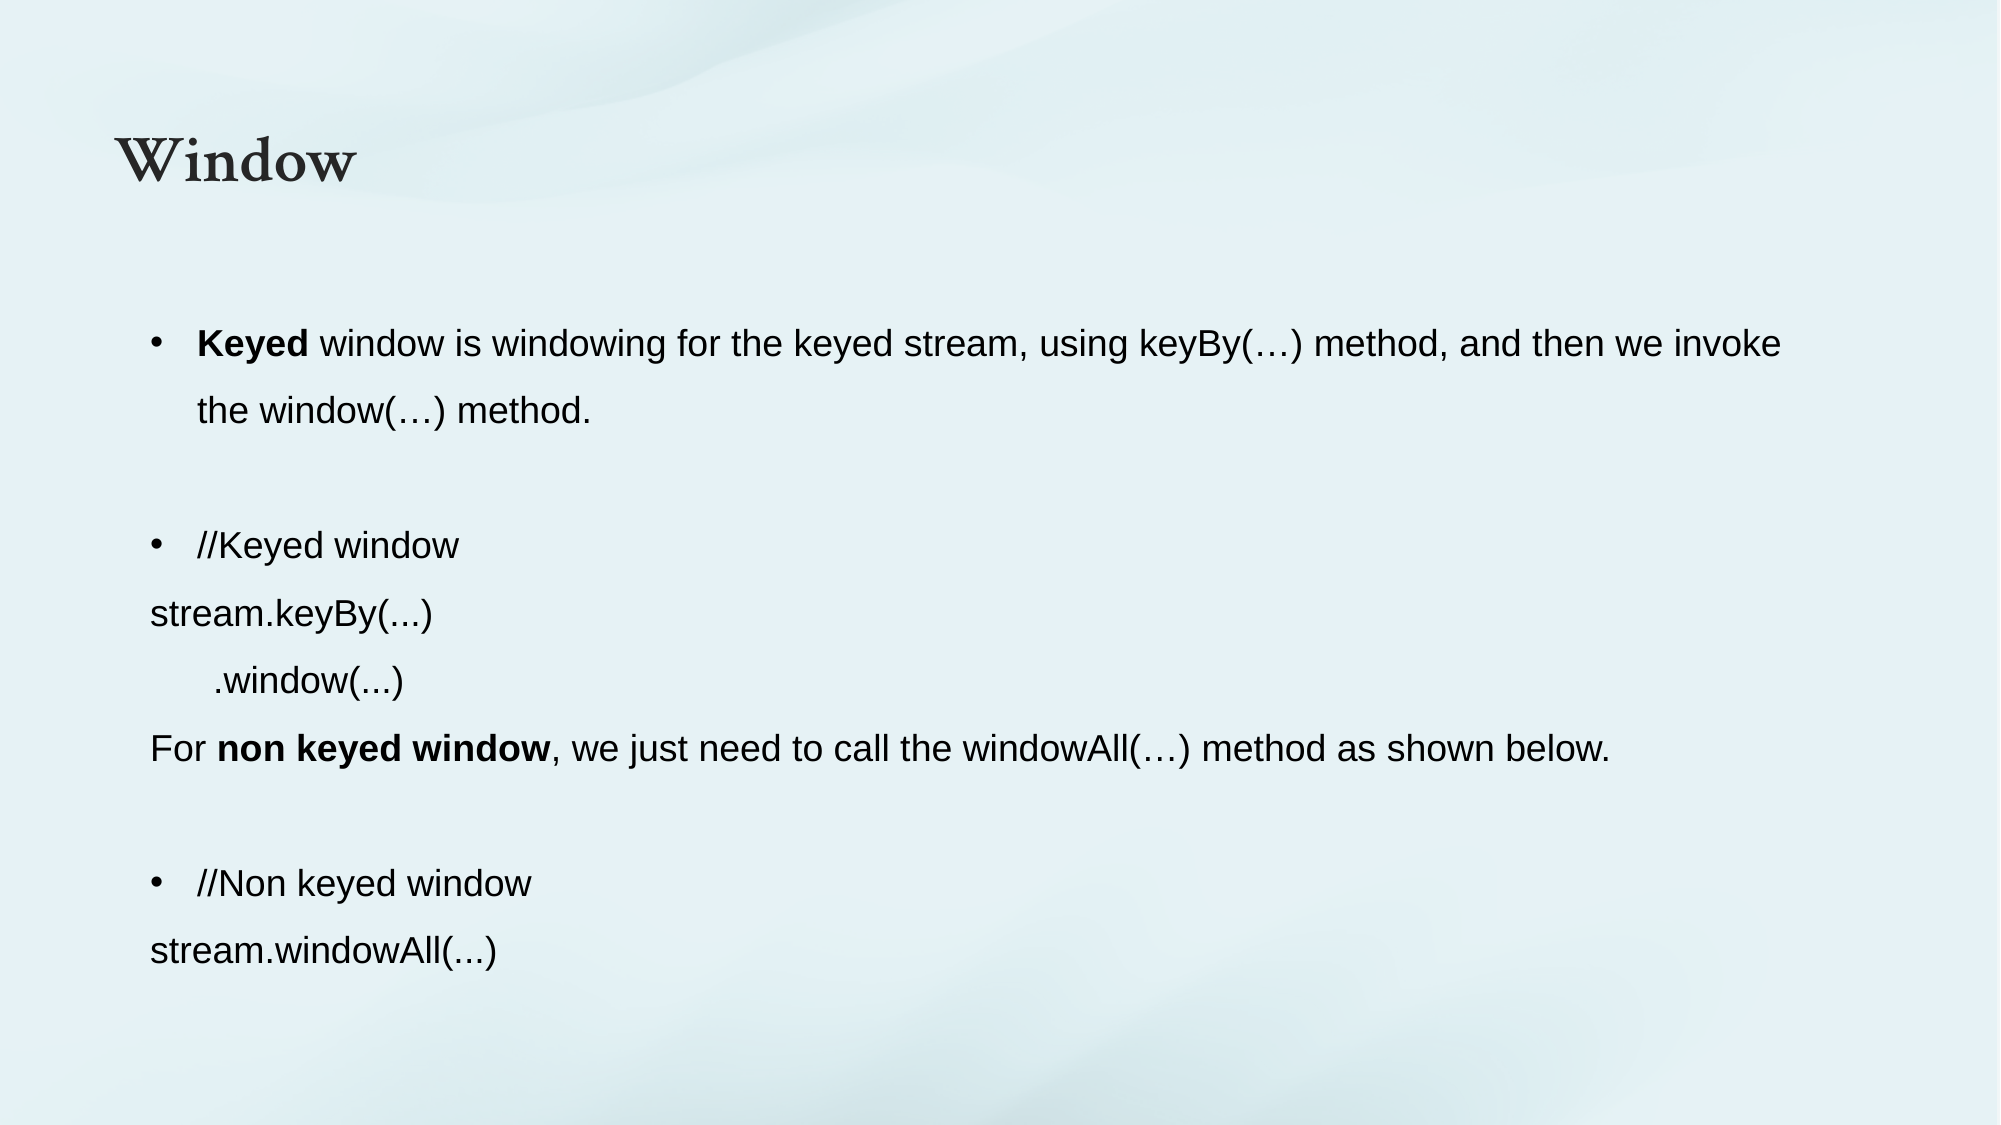

# Window
Keyed window is windowing for the keyed stream, using keyBy(…) method, and then we invoke the window(…) method.

//Keyed window
stream.keyBy(...)
      .window(...)
For non keyed window, we just need to call the windowAll(…) method as shown below.

//Non keyed window
stream.windowAll(...)